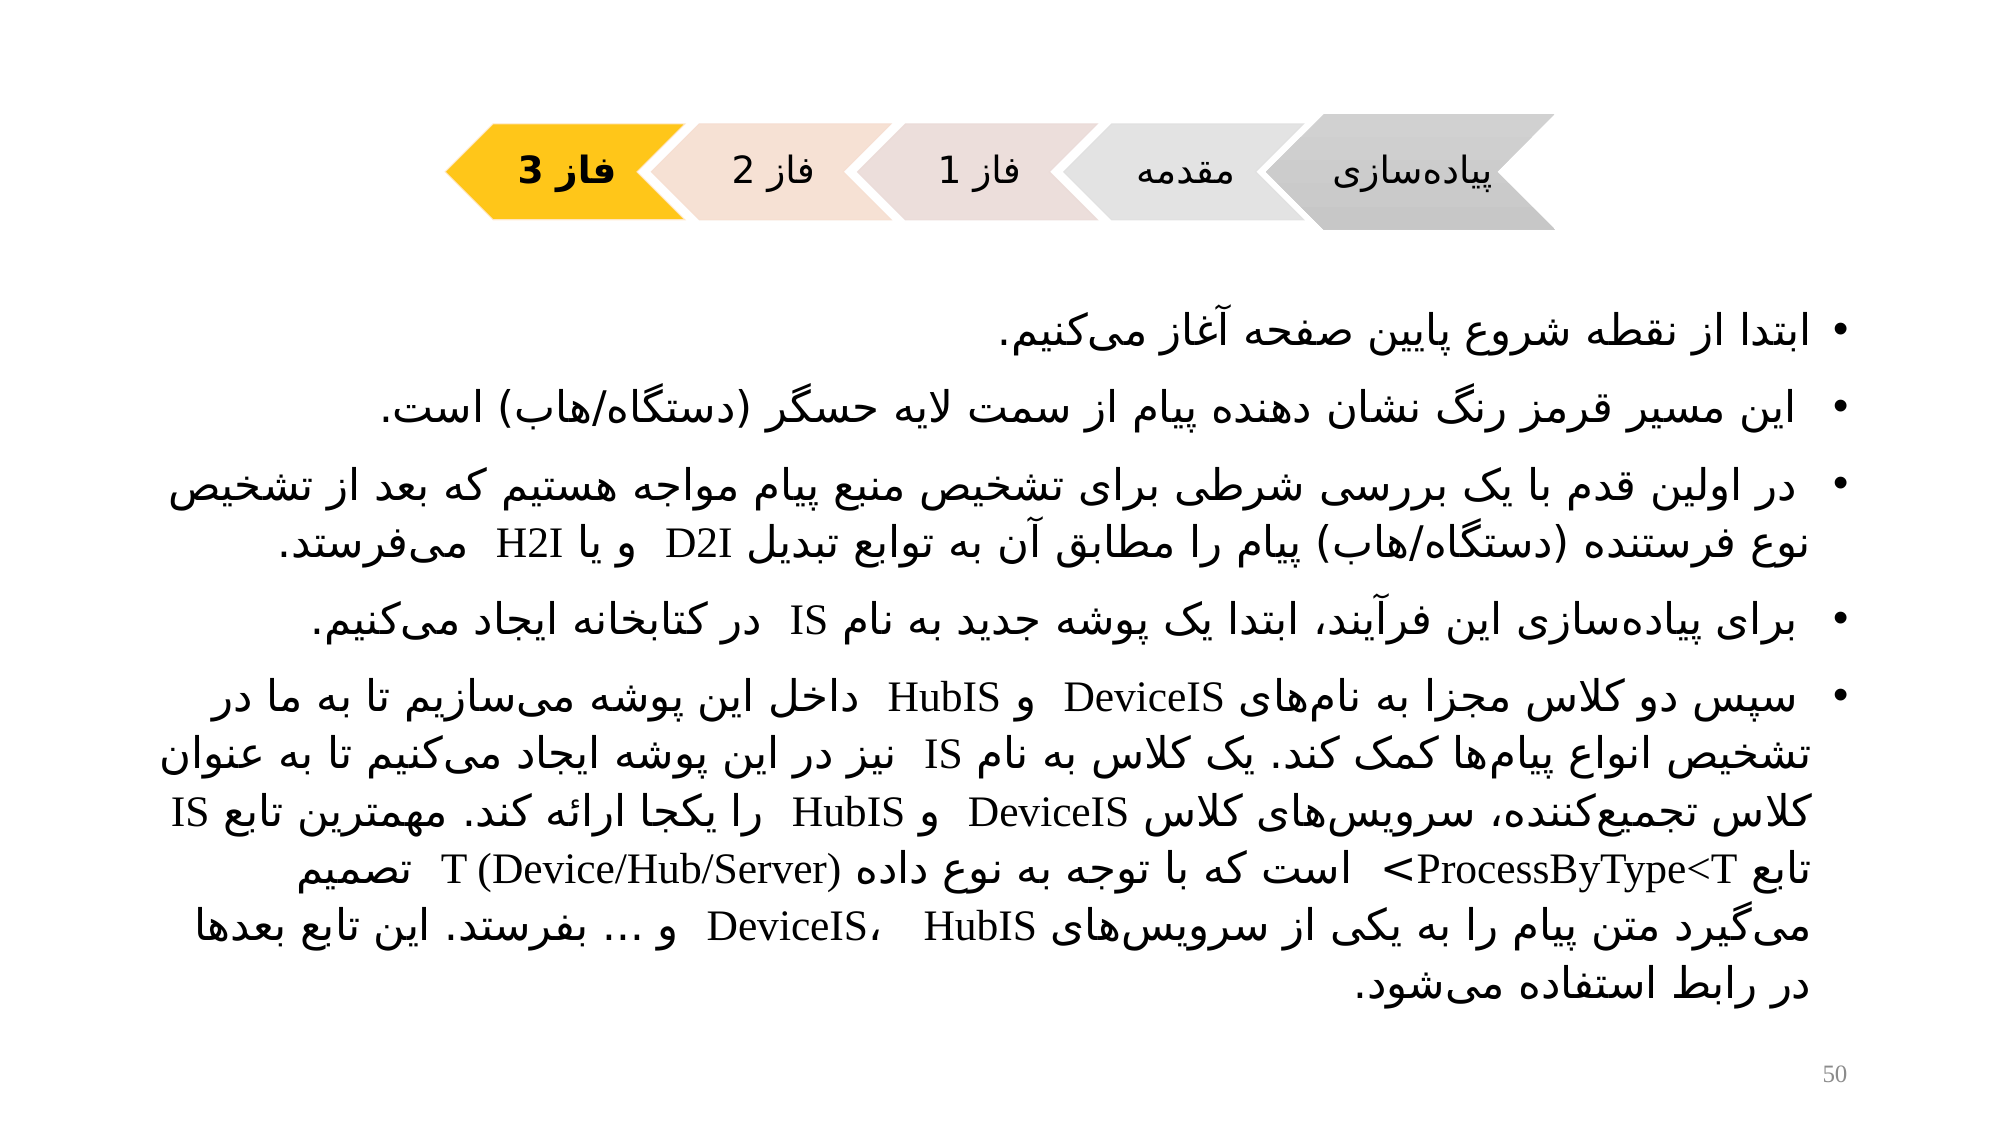

پیاده‌سازی
مقدمه
فاز 1
فاز 2
فاز 3
ابتدا از نقطه شروع پایین صفحه آغاز می‌کنیم.
 این مسیر قرمز رنگ نشان دهنده پیام از سمت لایه حسگر (دستگاه/هاب) است.
 در اولین قدم با یک بررسی شرطی برای تشخیص منبع پیام مواجه هستیم که بعد از تشخیص نوع فرستنده (دستگاه/هاب) پیام را مطابق آن به توابع تبدیل D2I  و یا H2I  می‌فرستد.
 برای پیاده‌سازی این فرآیند، ابتدا یک پوشه جدید به نام IS  در کتابخانه ایجاد می‌کنیم.
 سپس دو کلاس مجزا به نام‌های DeviceIS  و HubIS  داخل این پوشه می‌سازیم تا به ما در تشخیص انواع پیام‌ها کمک کند. یک کلاس به نام IS  نیز در این پوشه ایجاد می‌کنیم تا به عنوان کلاس تجمیع‌کننده، سرویس‌های کلاس DeviceIS  و HubIS  را یکجا ارائه کند. مهمترین تابع IS  تابع ProcessByType<T>  است که با توجه به نوع داده T (Device/Hub/Server)  تصمیم می‌گیرد متن پیام را به یکی از سرویس‌های DeviceIS،   HubIS  و ... بفرستد. این تابع بعدها در رابط استفاده می‌شود.
50